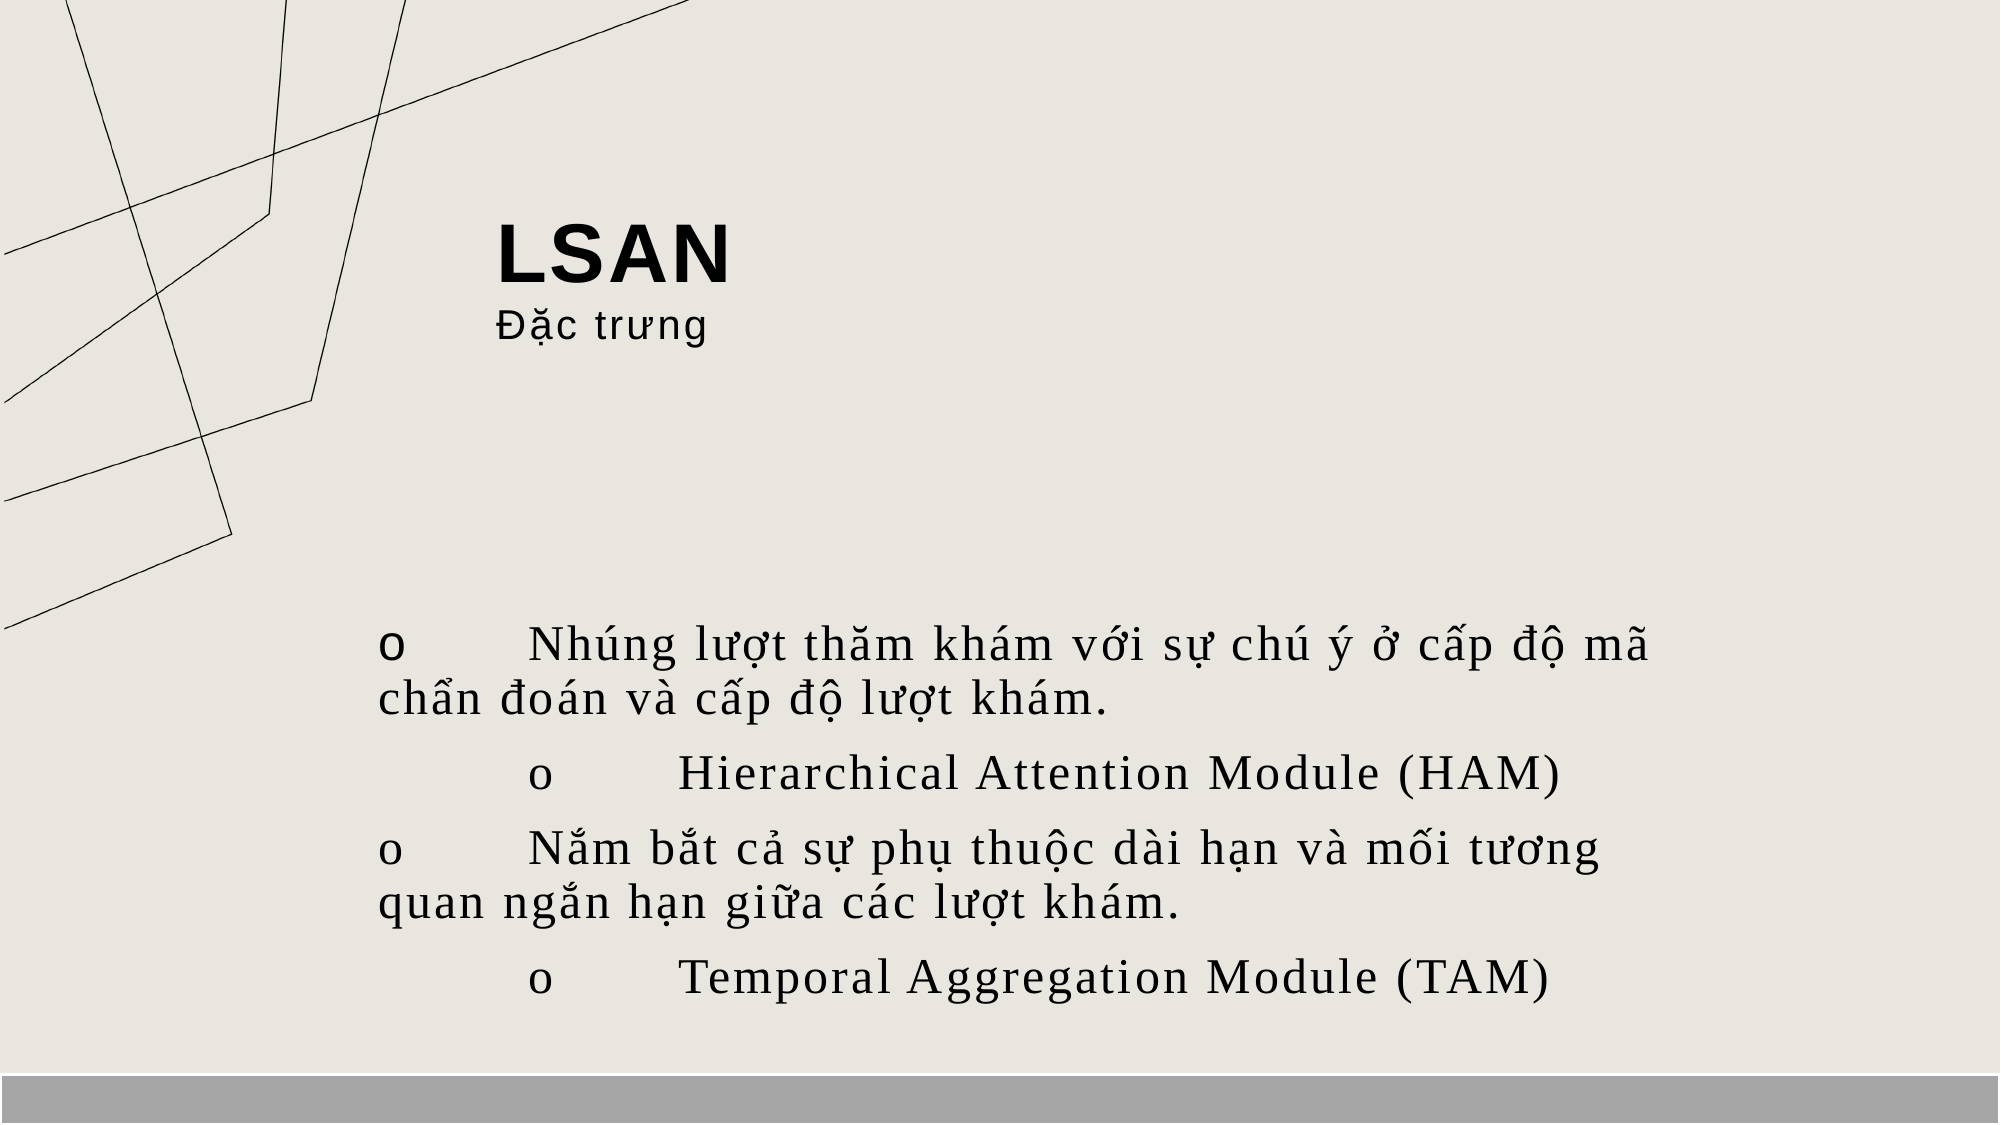

# LSAN
Đặc trưng

o	Nhúng lượt thăm khám với sự chú ý ở cấp độ mã chẩn đoán và cấp độ lượt khám.
	o	Hierarchical Attention Module (HAM)
o	Nắm bắt cả sự phụ thuộc dài hạn và mối tương quan ngắn hạn giữa các lượt khám.
	o	Temporal Aggregation Module (TAM)